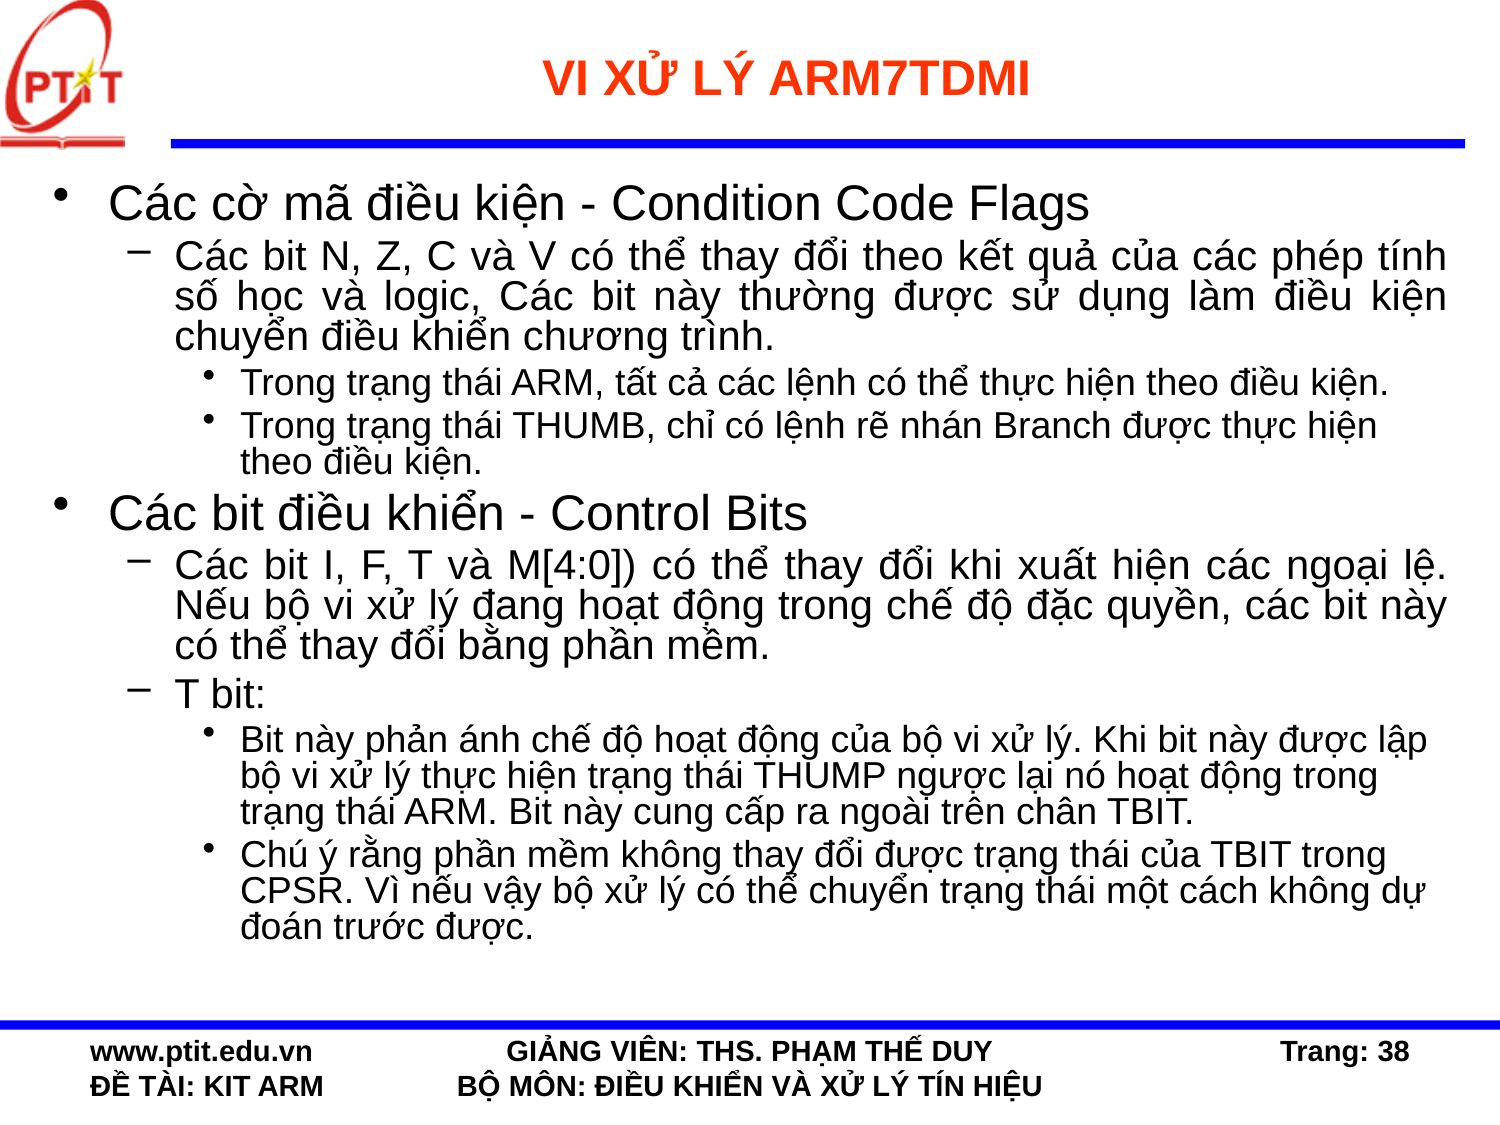

# VI XỬ LÝ ARM7TDMI
Các cờ mã điều kiện - Condition Code Flags
Các bit N, Z, C và V có thể thay đổi theo kết quả của các phép tính số học và logic, Các bit này thường được sử dụng làm điều kiện chuyển điều khiển chương trình.
Trong trạng thái ARM, tất cả các lệnh có thể thực hiện theo điều kiện.
Trong trạng thái THUMB, chỉ có lệnh rẽ nhán Branch được thực hiện theo điều kiện.
Các bit điều khiển - Control Bits
Các bit I, F, T và M[4:0]) có thể thay đổi khi xuất hiện các ngoại lệ. Nếu bộ vi xử lý đang hoạt động trong chế độ đặc quyền, các bit này có thể thay đổi bằng phần mềm.
T bit:
Bit này phản ánh chế độ hoạt động của bộ vi xử lý. Khi bit này được lập bộ vi xử lý thực hiện trạng thái THUMP ngược lại nó hoạt động trong trạng thái ARM. Bit này cung cấp ra ngoài trên chân TBIT.
Chú ý rằng phần mềm không thay đổi được trạng thái của TBIT trong CPSR. Vì nếu vậy bộ xử lý có thể chuyển trạng thái một cách không dự đoán trước được.
www.ptit.edu.vn
ĐỀ TÀI: KIT ARM
GIẢNG VIÊN: THS. PHẠM THẾ DUY
BỘ MÔN: ĐIỀU KHIỂN VÀ XỬ LÝ TÍN HIỆU
Trang: 38